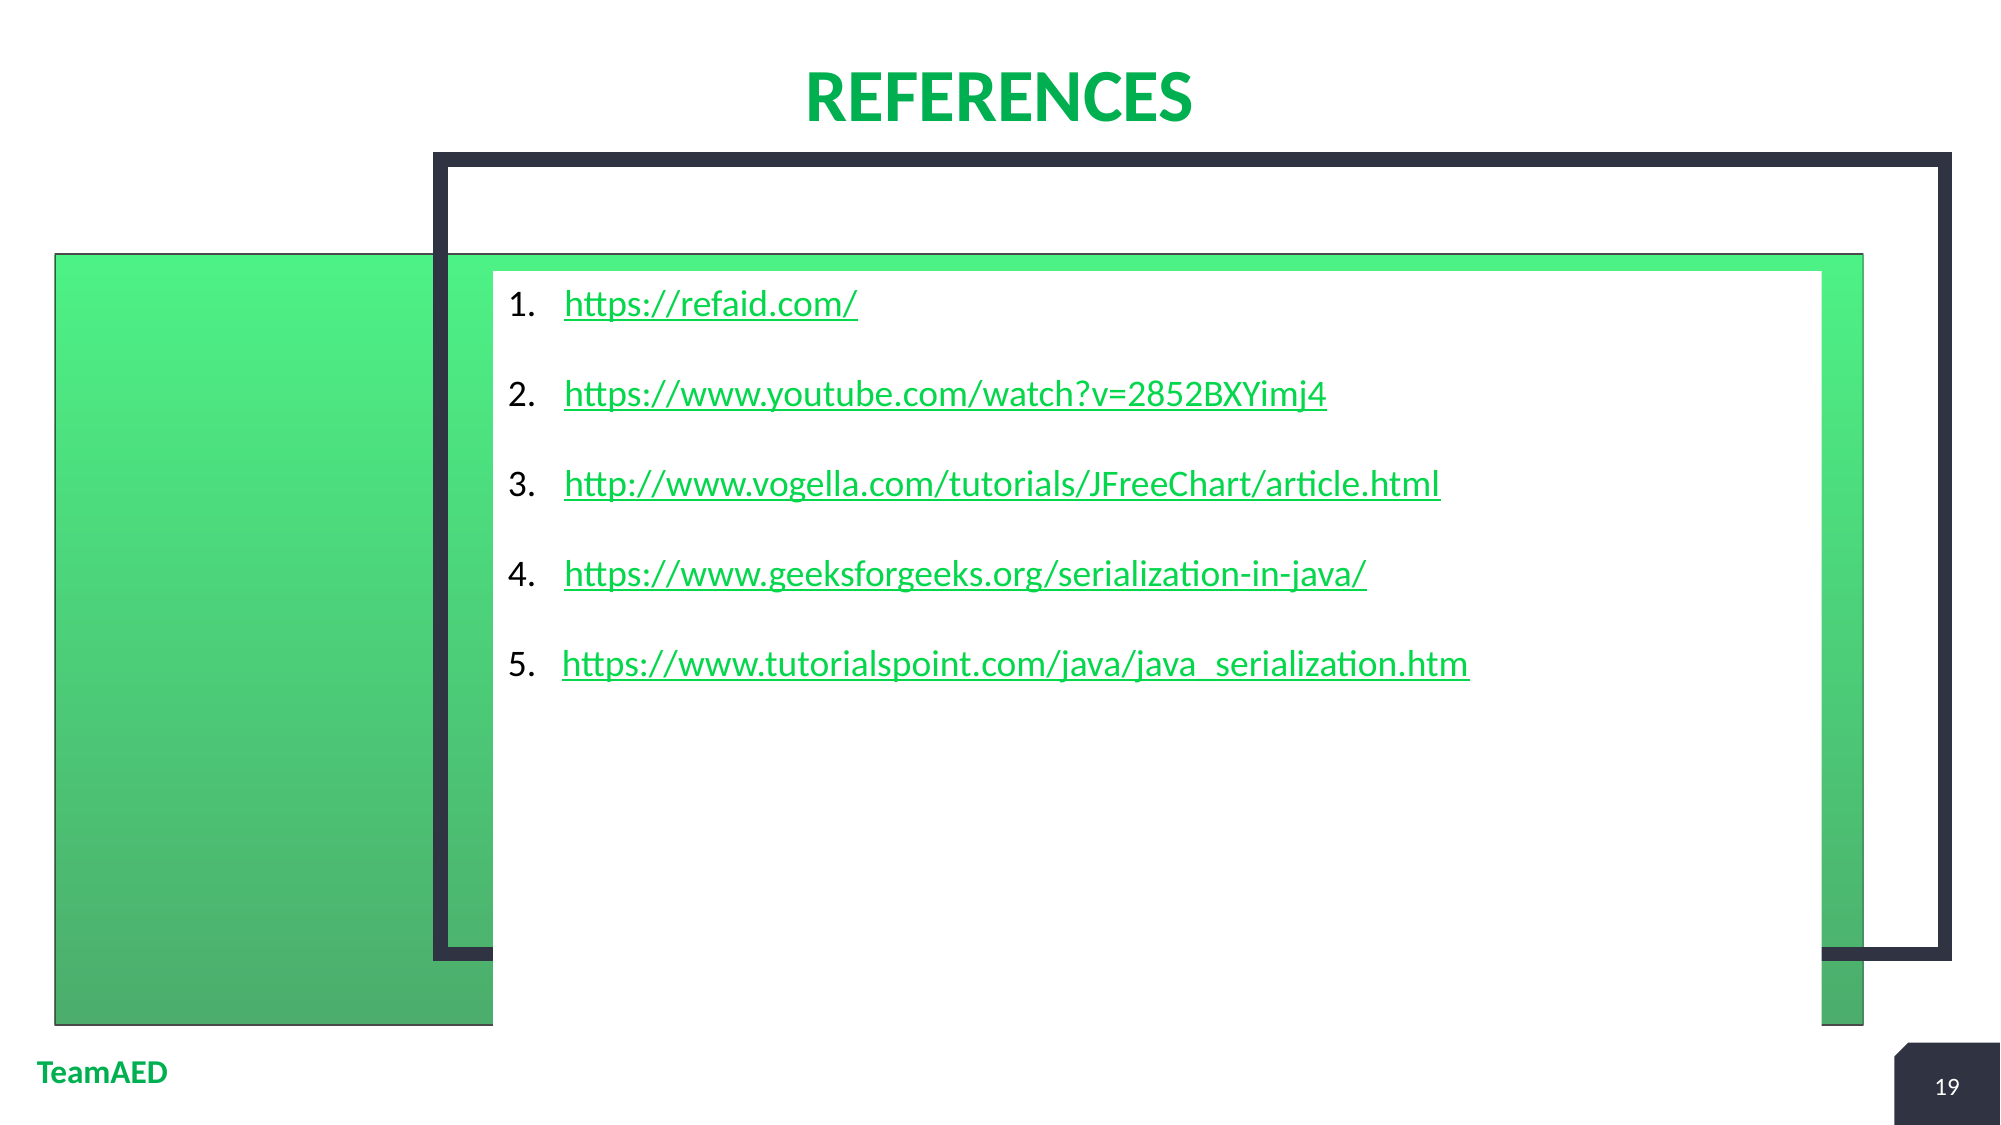

# References

https://refaid.com/

https://www.youtube.com/watch?v=2852BXYimj4

http://www.vogella.com/tutorials/JFreeChart/article.html

https://www.geeksforgeeks.org/serialization-in-java/

5.   https://www.tutorialspoint.com/java/java_serialization.htm

TeamAED
19